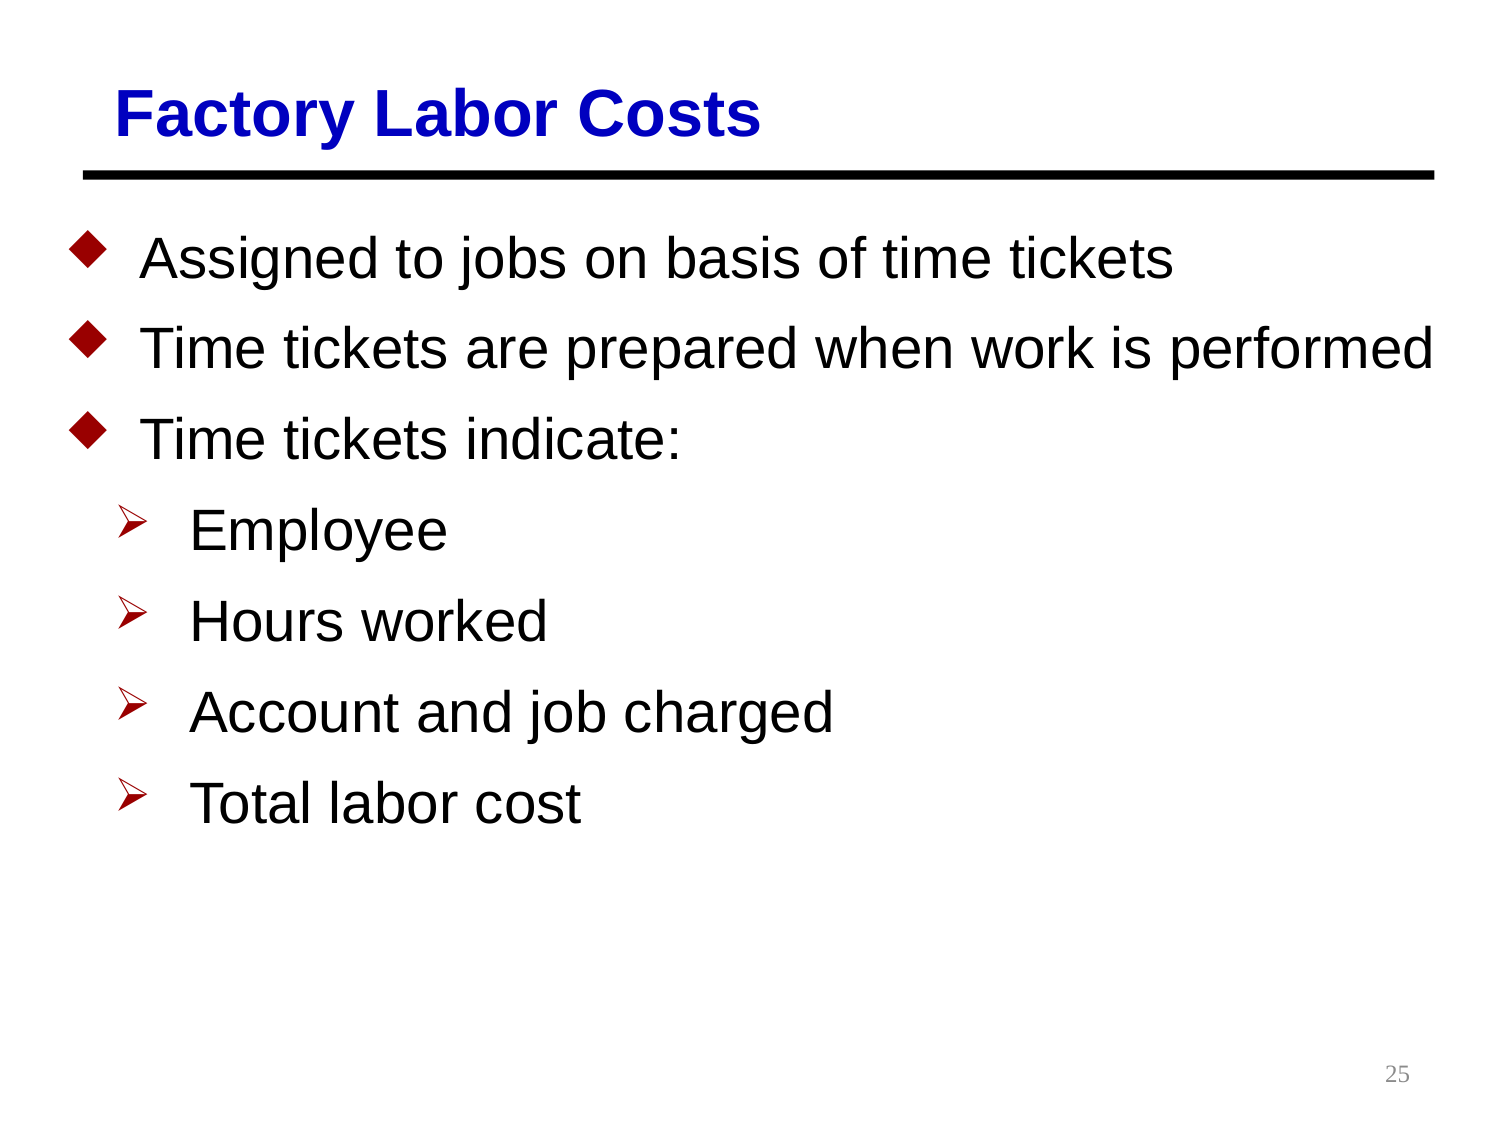

Factory Labor Costs

Assigned to jobs on basis of time tickets
Time tickets are prepared when work is performed
Time tickets indicate:
Employee
Hours worked
Account and job charged
Total labor cost
25